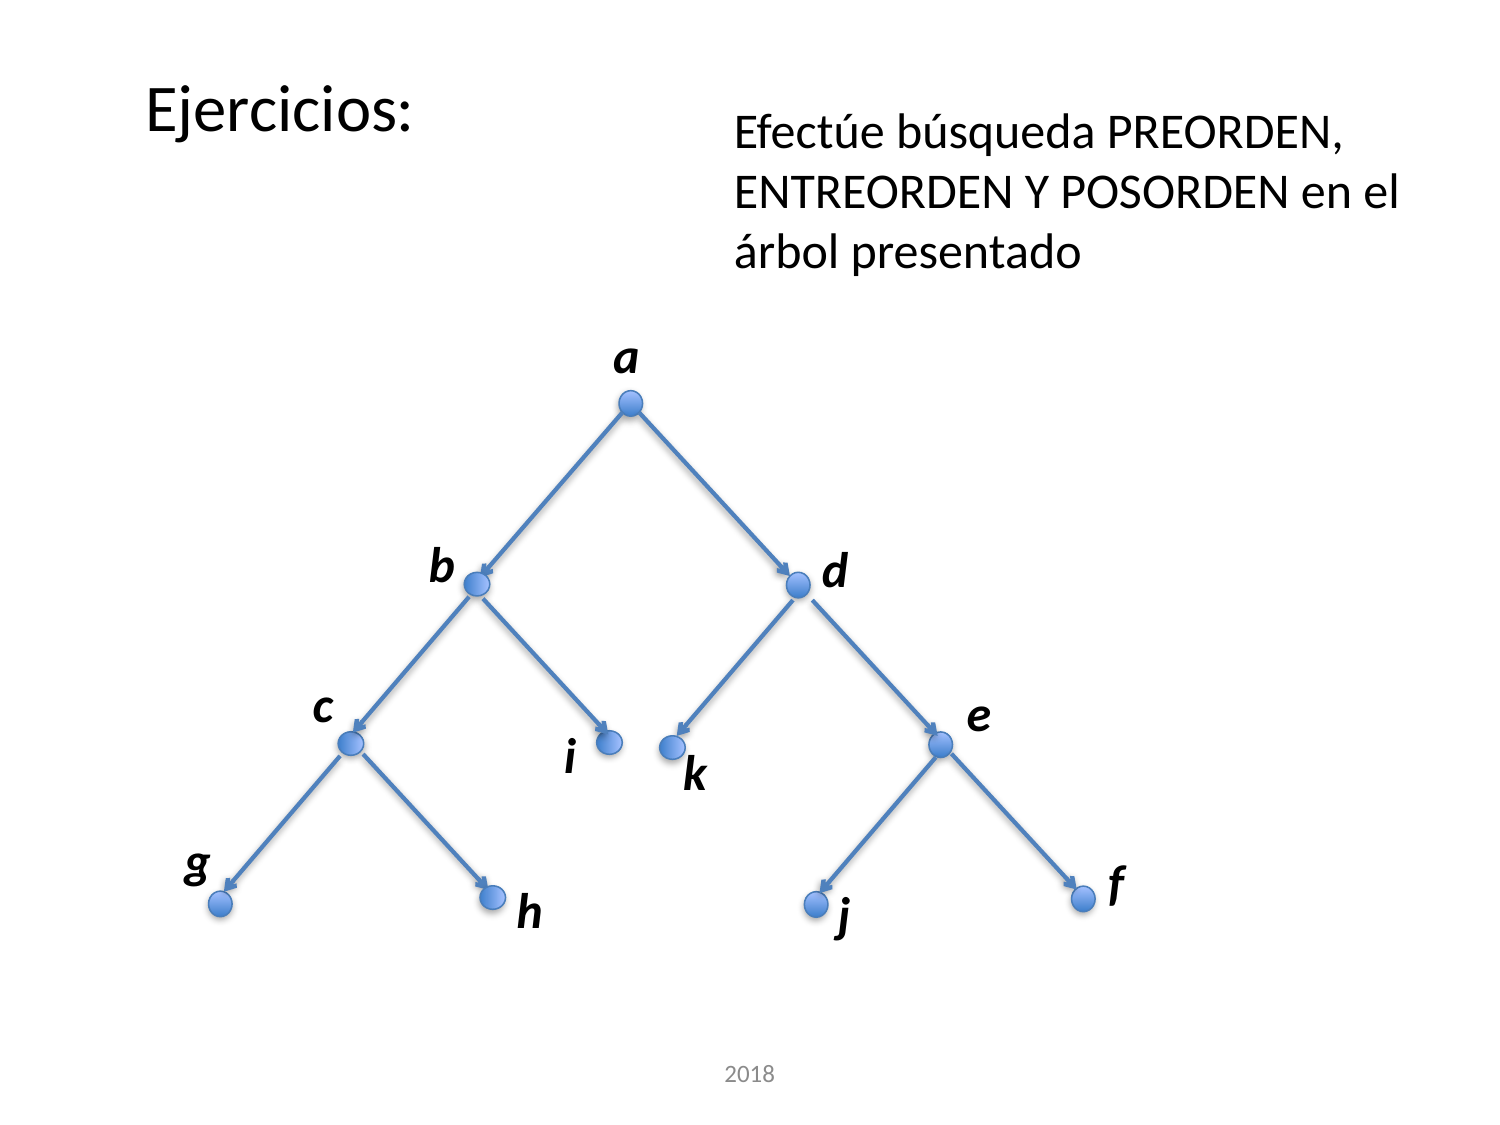

Ejercicios:
Efectúe búsqueda PREORDEN, ENTREORDEN Y POSORDEN en el árbol presentado
a

b
d

c
e
i

k

g
f
h
j

2018